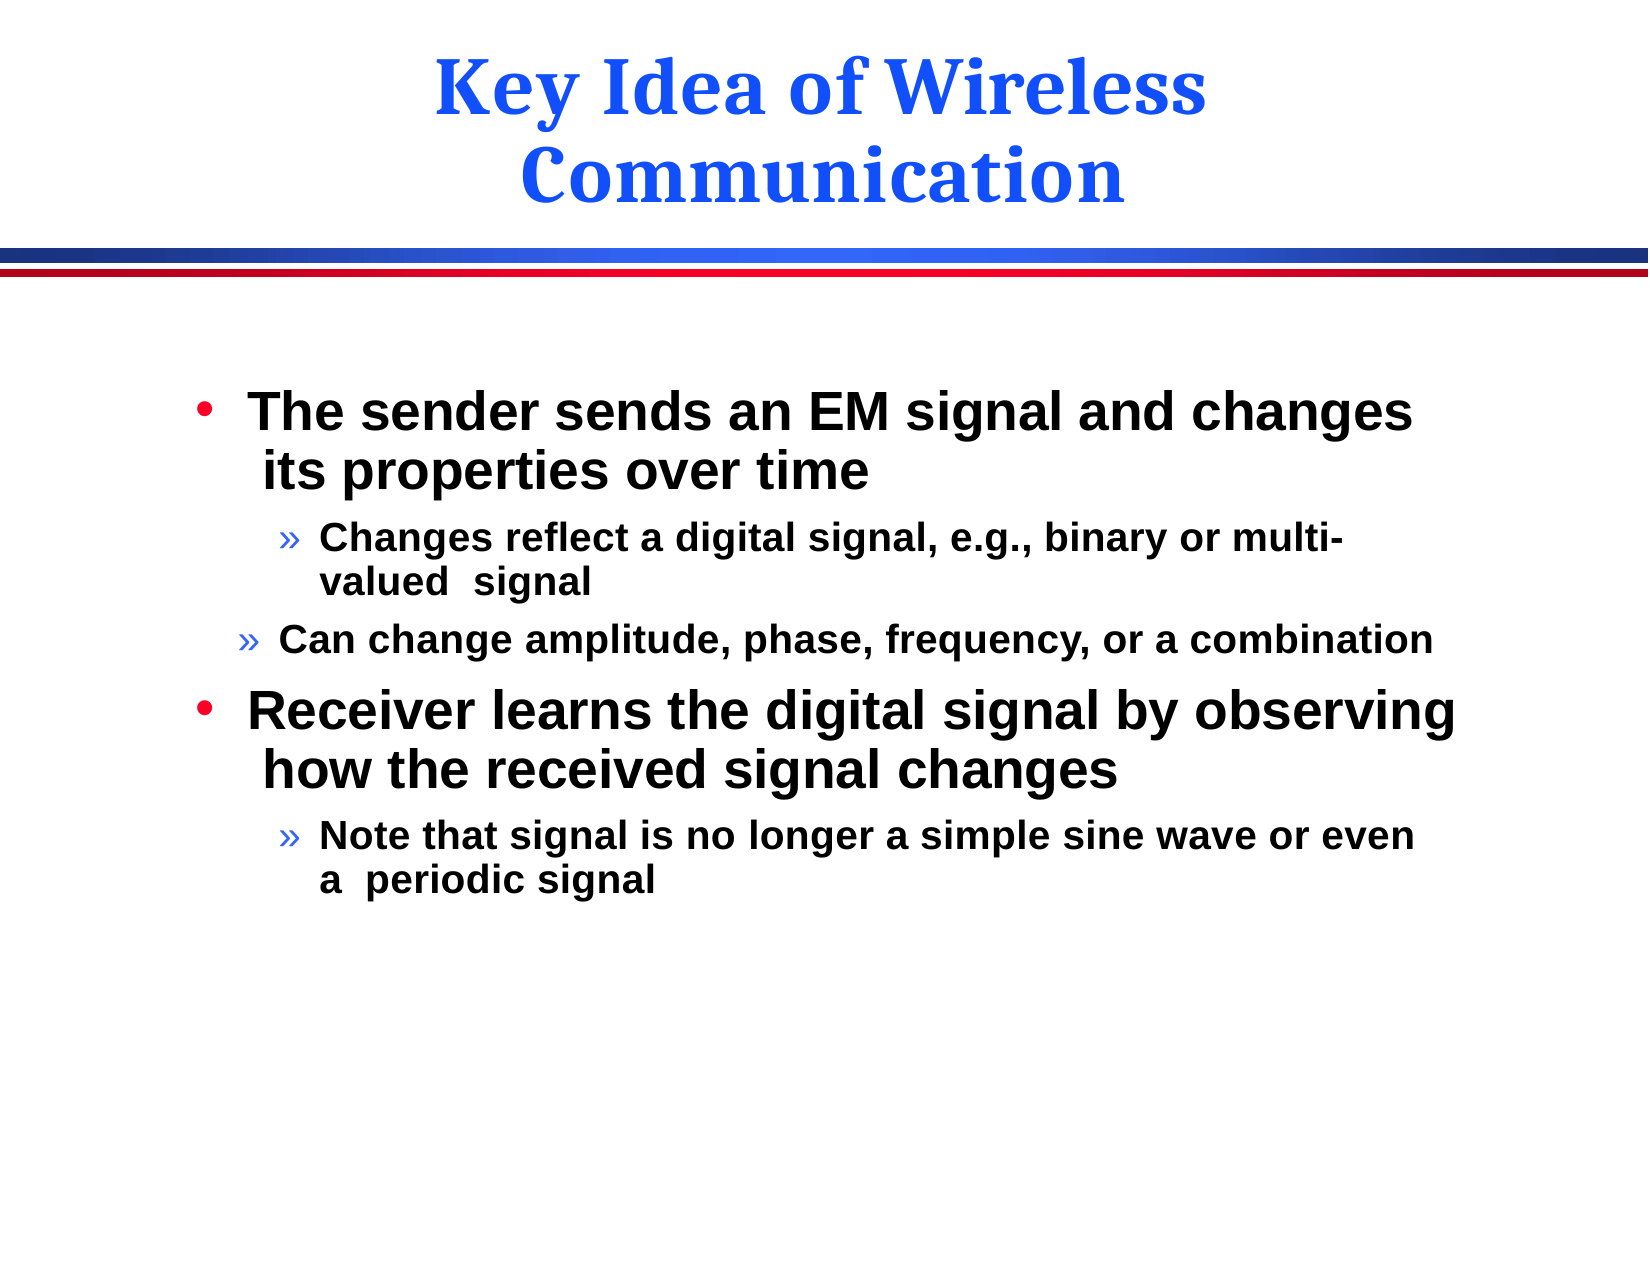

# Key Idea of Wireless  Communication
The sender sends an EM signal and changes  its properties over time
» Changes reflect a digital signal, e.g., binary or multi-valued  signal
» Can change amplitude, phase, frequency, or a combination
Receiver learns the digital signal by observing  how the received signal changes
» Note that signal is no longer a simple sine wave or even a  periodic signal